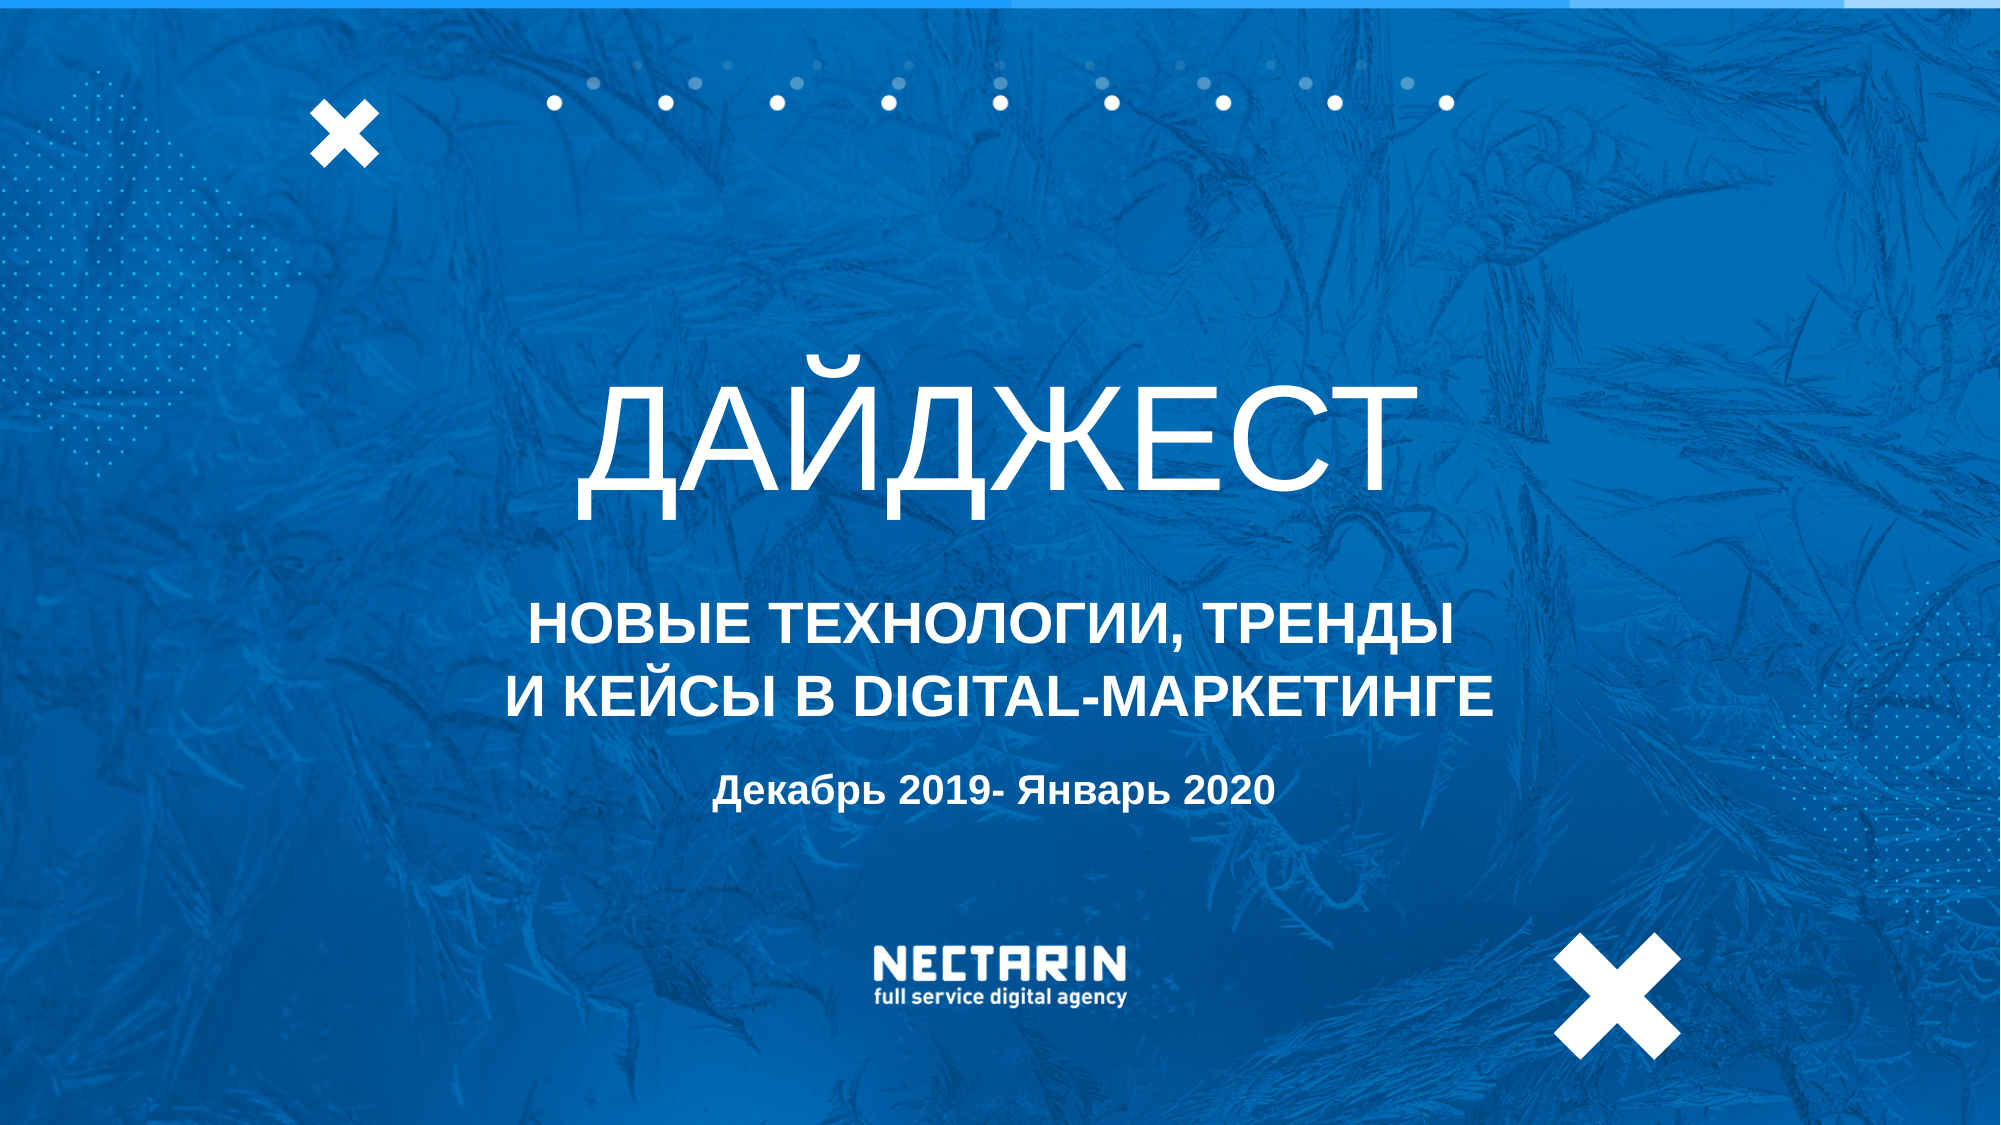

ДАЙДЖЕСТ
НОВЫЕ ТЕХНОЛОГИИ, ТРЕНДЫ
И КЕЙСЫ В DIGITAL-МАРКЕТИНГЕ
Декабрь 2019- Январь 2020